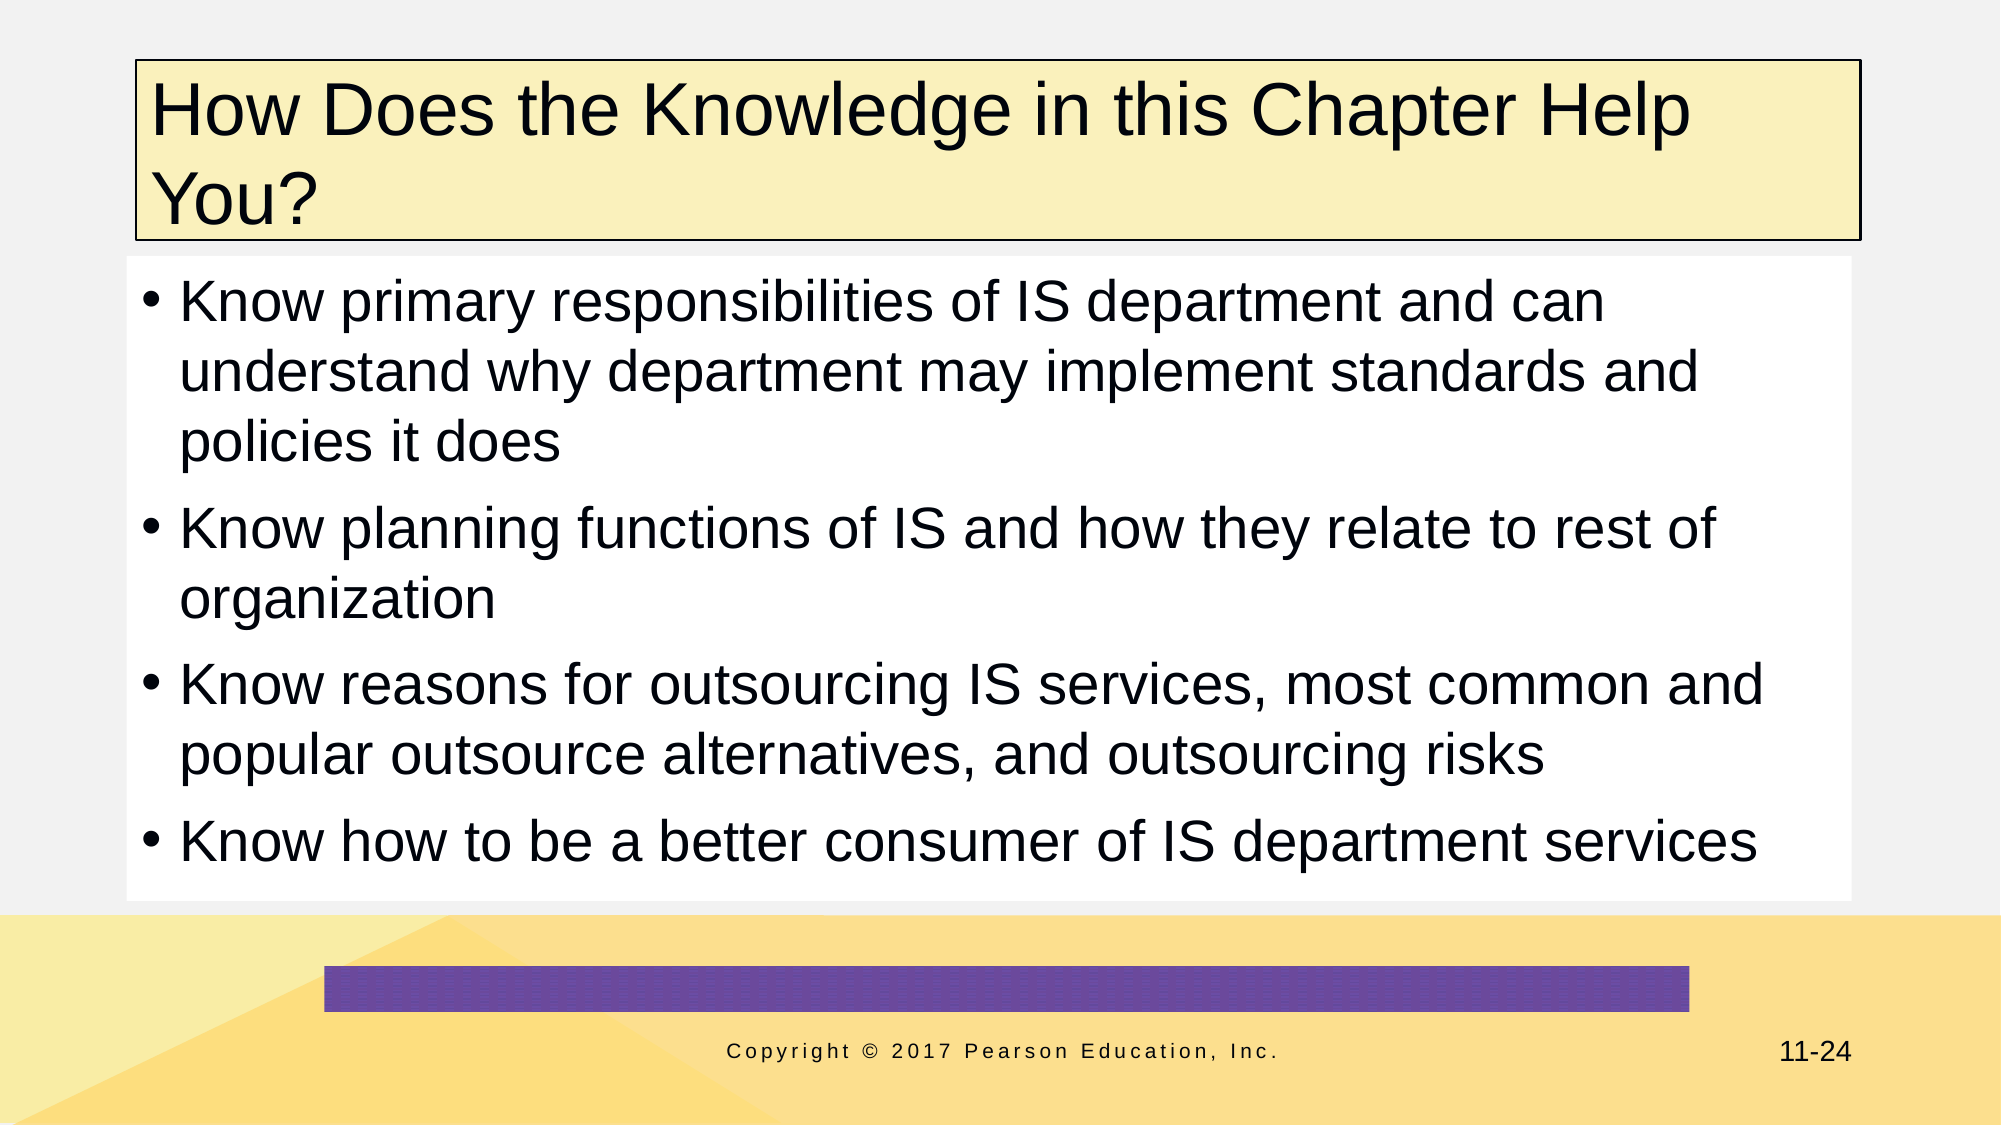

# How Does the Knowledge in this Chapter Help You?
Know primary responsibilities of IS department and can understand why department may implement standards and policies it does
Know planning functions of IS and how they relate to rest of organization
Know reasons for outsourcing IS services, most common and popular outsource alternatives, and outsourcing risks
Know how to be a better consumer of IS department services
Copyright © 2017 Pearson Education, Inc.